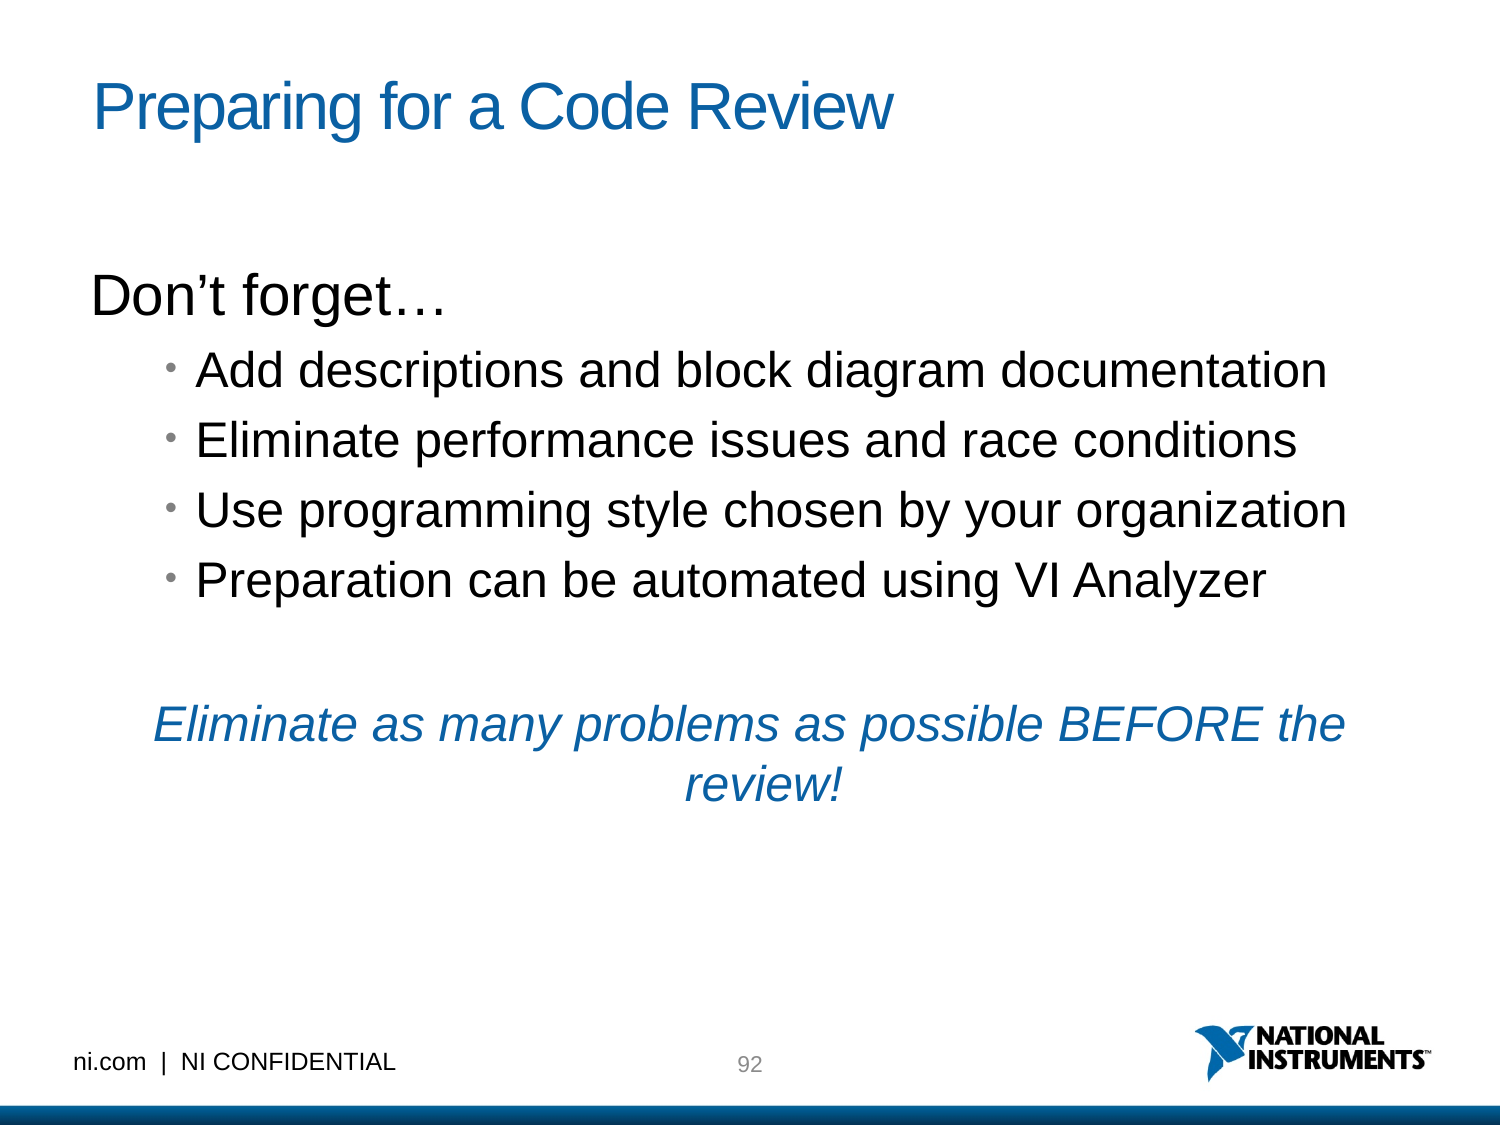

# Preparing for a Code Review
Don’t forget…
Add descriptions and block diagram documentation
Eliminate performance issues and race conditions
Use programming style chosen by your organization
Preparation can be automated using VI Analyzer

Eliminate as many problems as possible BEFORE the review!